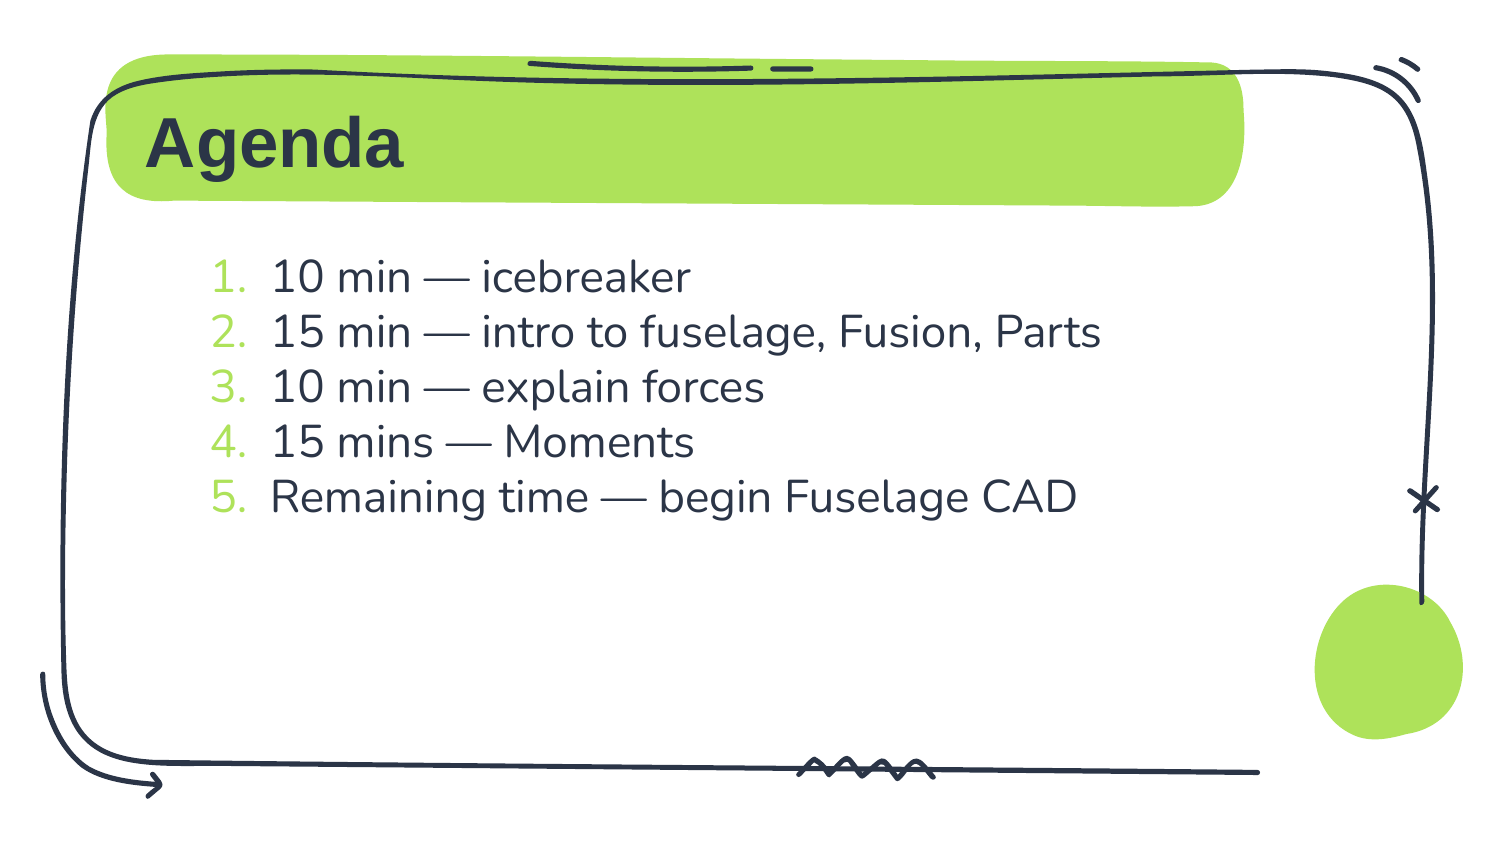

# Agenda
10 min — icebreaker
15 min — intro to fuselage, Fusion, Parts
10 min — explain forces
15 mins — Moments
Remaining time — begin Fuselage CAD